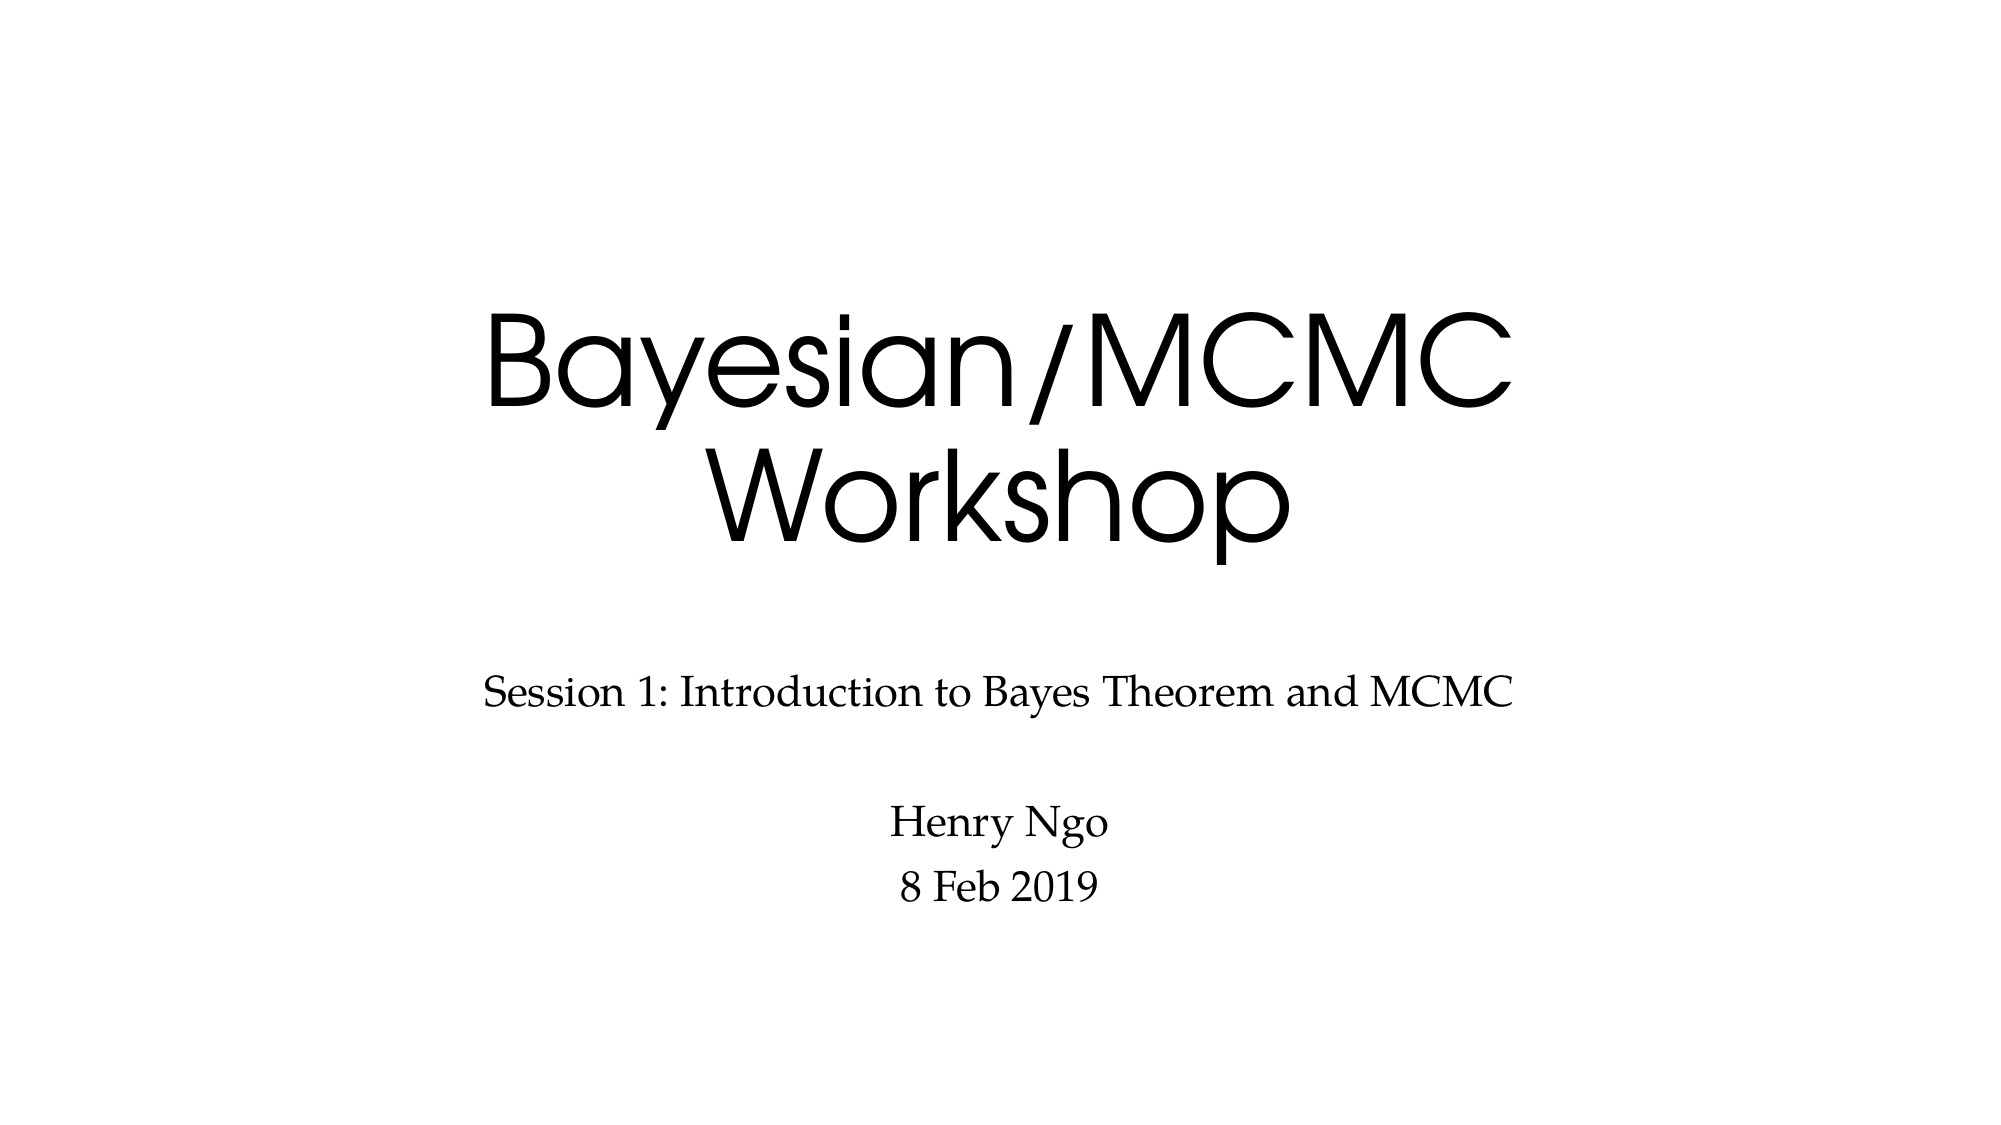

# Bayesian/MCMC Workshop

Session 1: Introduction to Bayes Theorem and MCMC

Henry Ngo
8 Feb 2019